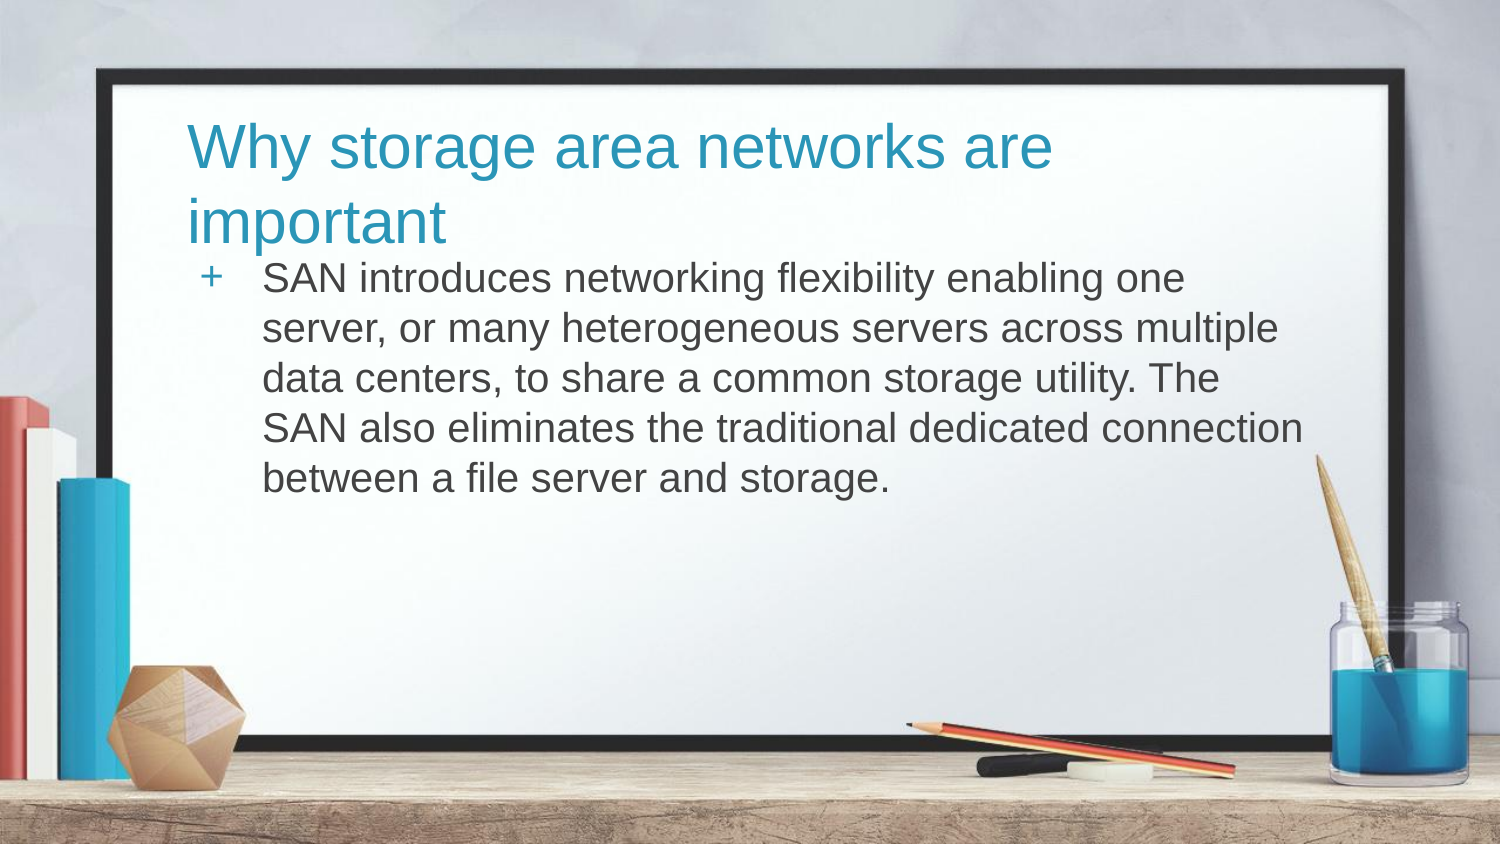

# Why storage area networks are important
SAN introduces networking flexibility enabling one server, or many heterogeneous servers across multiple data centers, to share a common storage utility. The SAN also eliminates the traditional dedicated connection between a file server and storage.